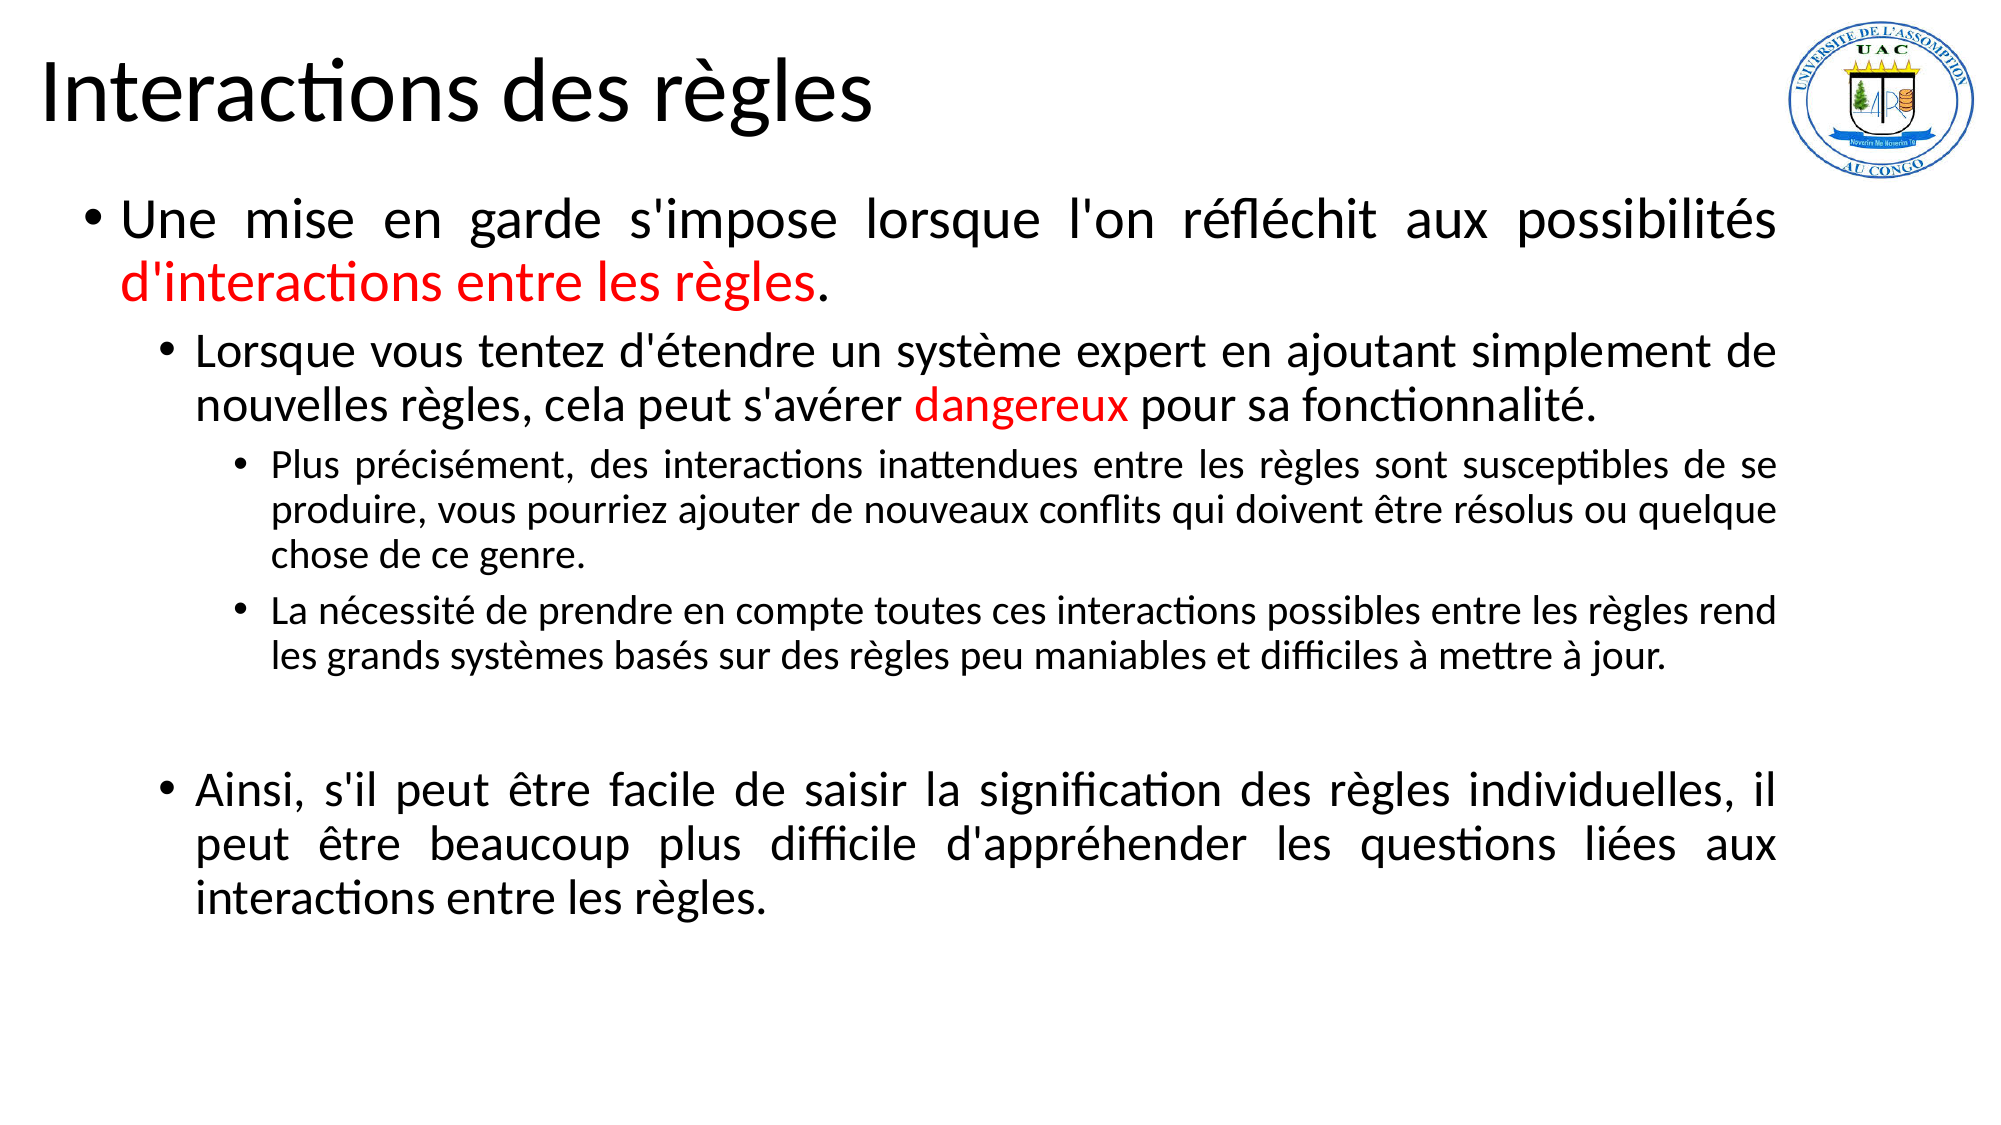

# Interactions des règles
Une mise en garde s'impose lorsque l'on réfléchit aux possibilités d'interactions entre les règles.
Lorsque vous tentez d'étendre un système expert en ajoutant simplement de nouvelles règles, cela peut s'avérer dangereux pour sa fonctionnalité.
Plus précisément, des interactions inattendues entre les règles sont susceptibles de se produire, vous pourriez ajouter de nouveaux conflits qui doivent être résolus ou quelque chose de ce genre.
La nécessité de prendre en compte toutes ces interactions possibles entre les règles rend les grands systèmes basés sur des règles peu maniables et difficiles à mettre à jour.

Ainsi, s'il peut être facile de saisir la signification des règles individuelles, il peut être beaucoup plus difficile d'appréhender les questions liées aux interactions entre les règles.